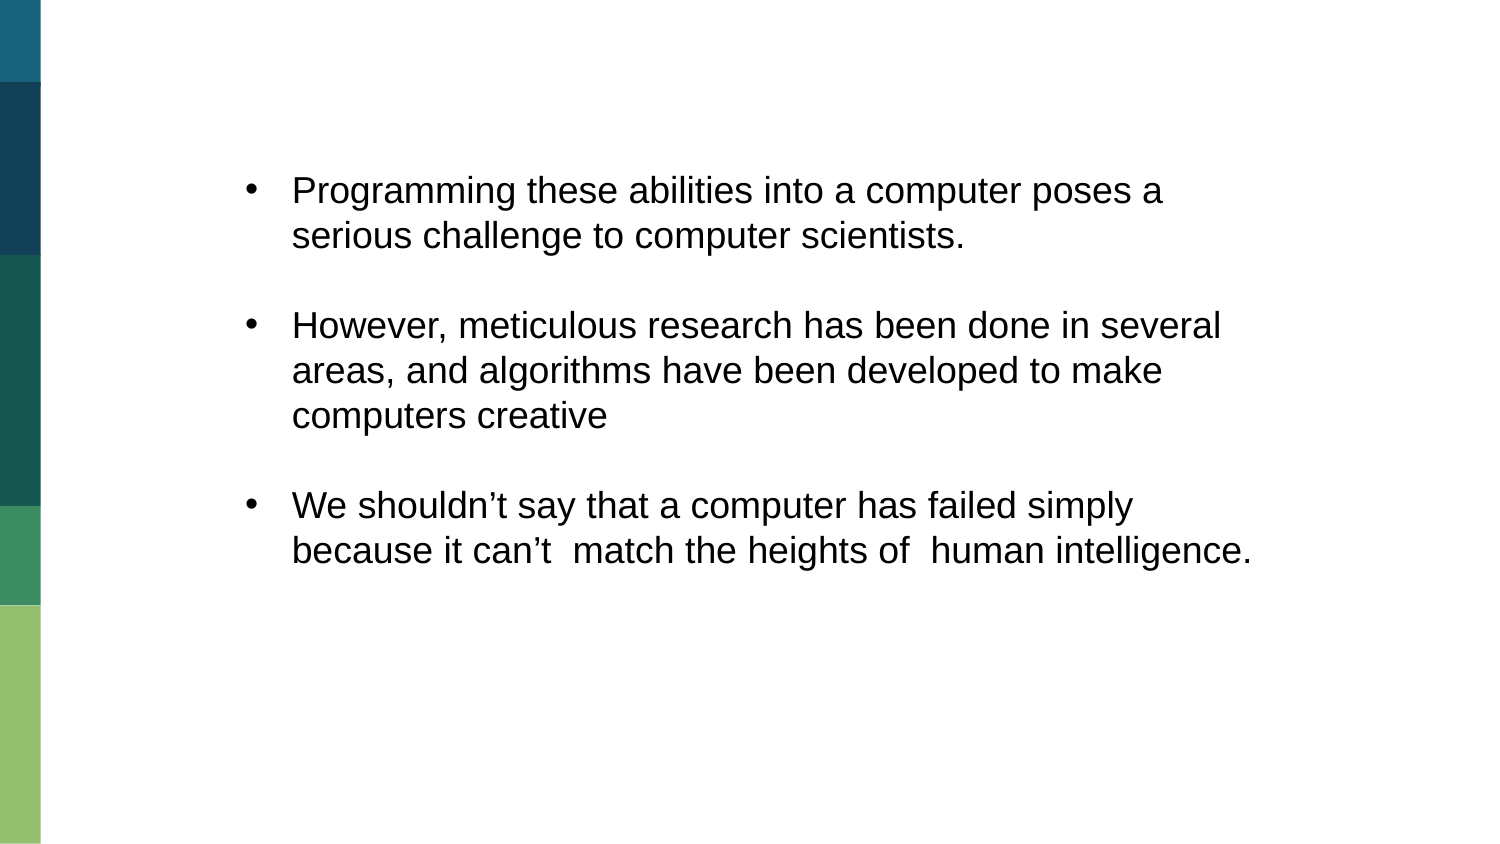

Programming these abilities into a computer poses a serious challenge to computer scientists.

However, meticulous research has been done in several areas, and algorithms have been developed to make computers creative

We shouldn’t say that a computer has failed simply because it can’t  match the heights of  human intelligence.